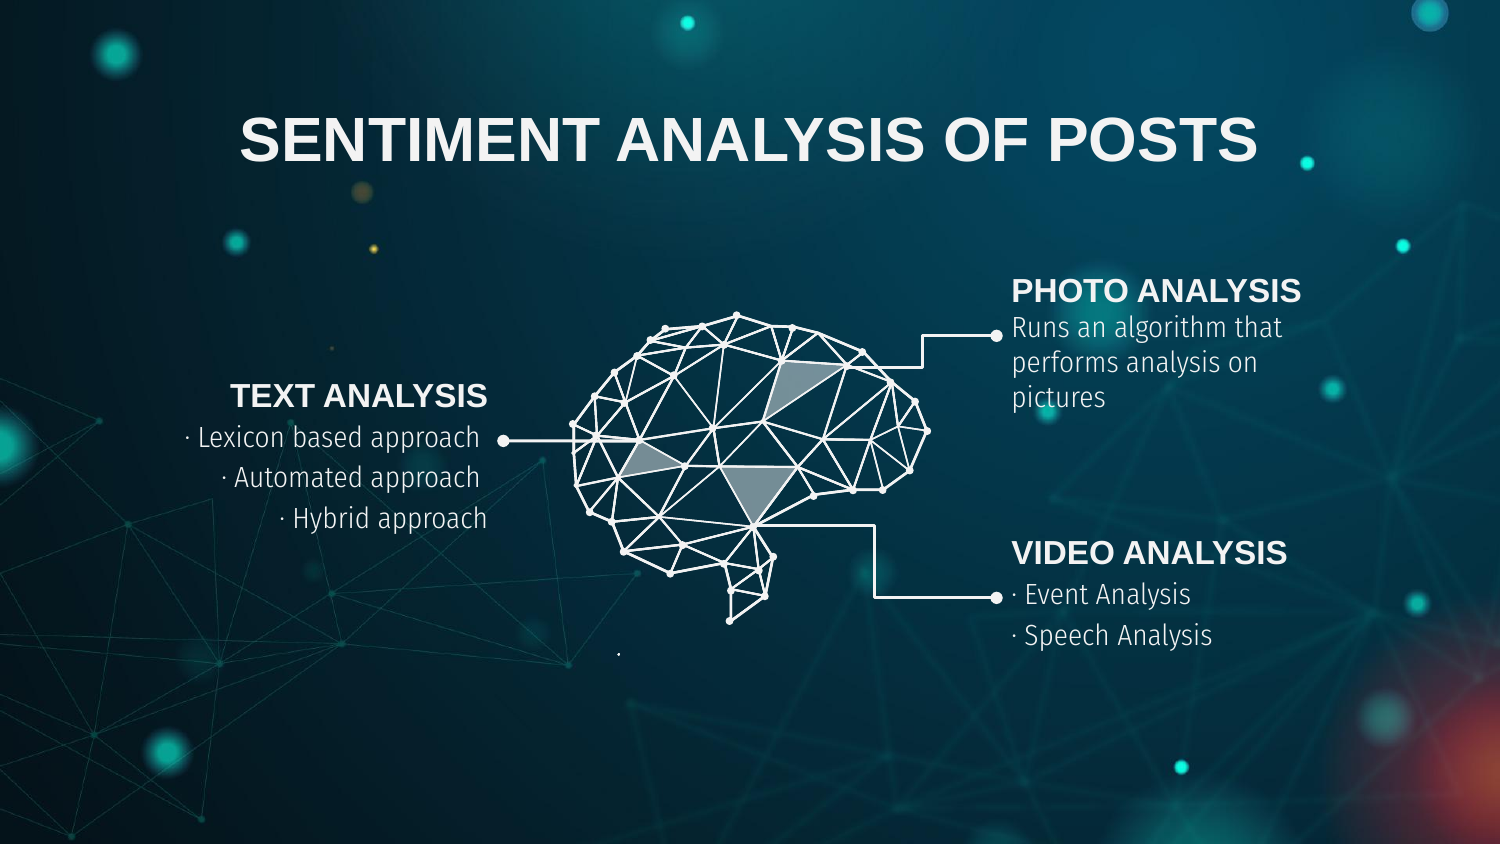

# SENTIMENT ANALYSIS OF POSTS
PHOTO ANALYSIS
Runs an algorithm that performs analysis on pictures

TEXT ANALYSIS
· Lexicon based approach
· Automated approach
· Hybrid approach
VIDEO ANALYSIS
· Event Analysis
· Speech Analysis